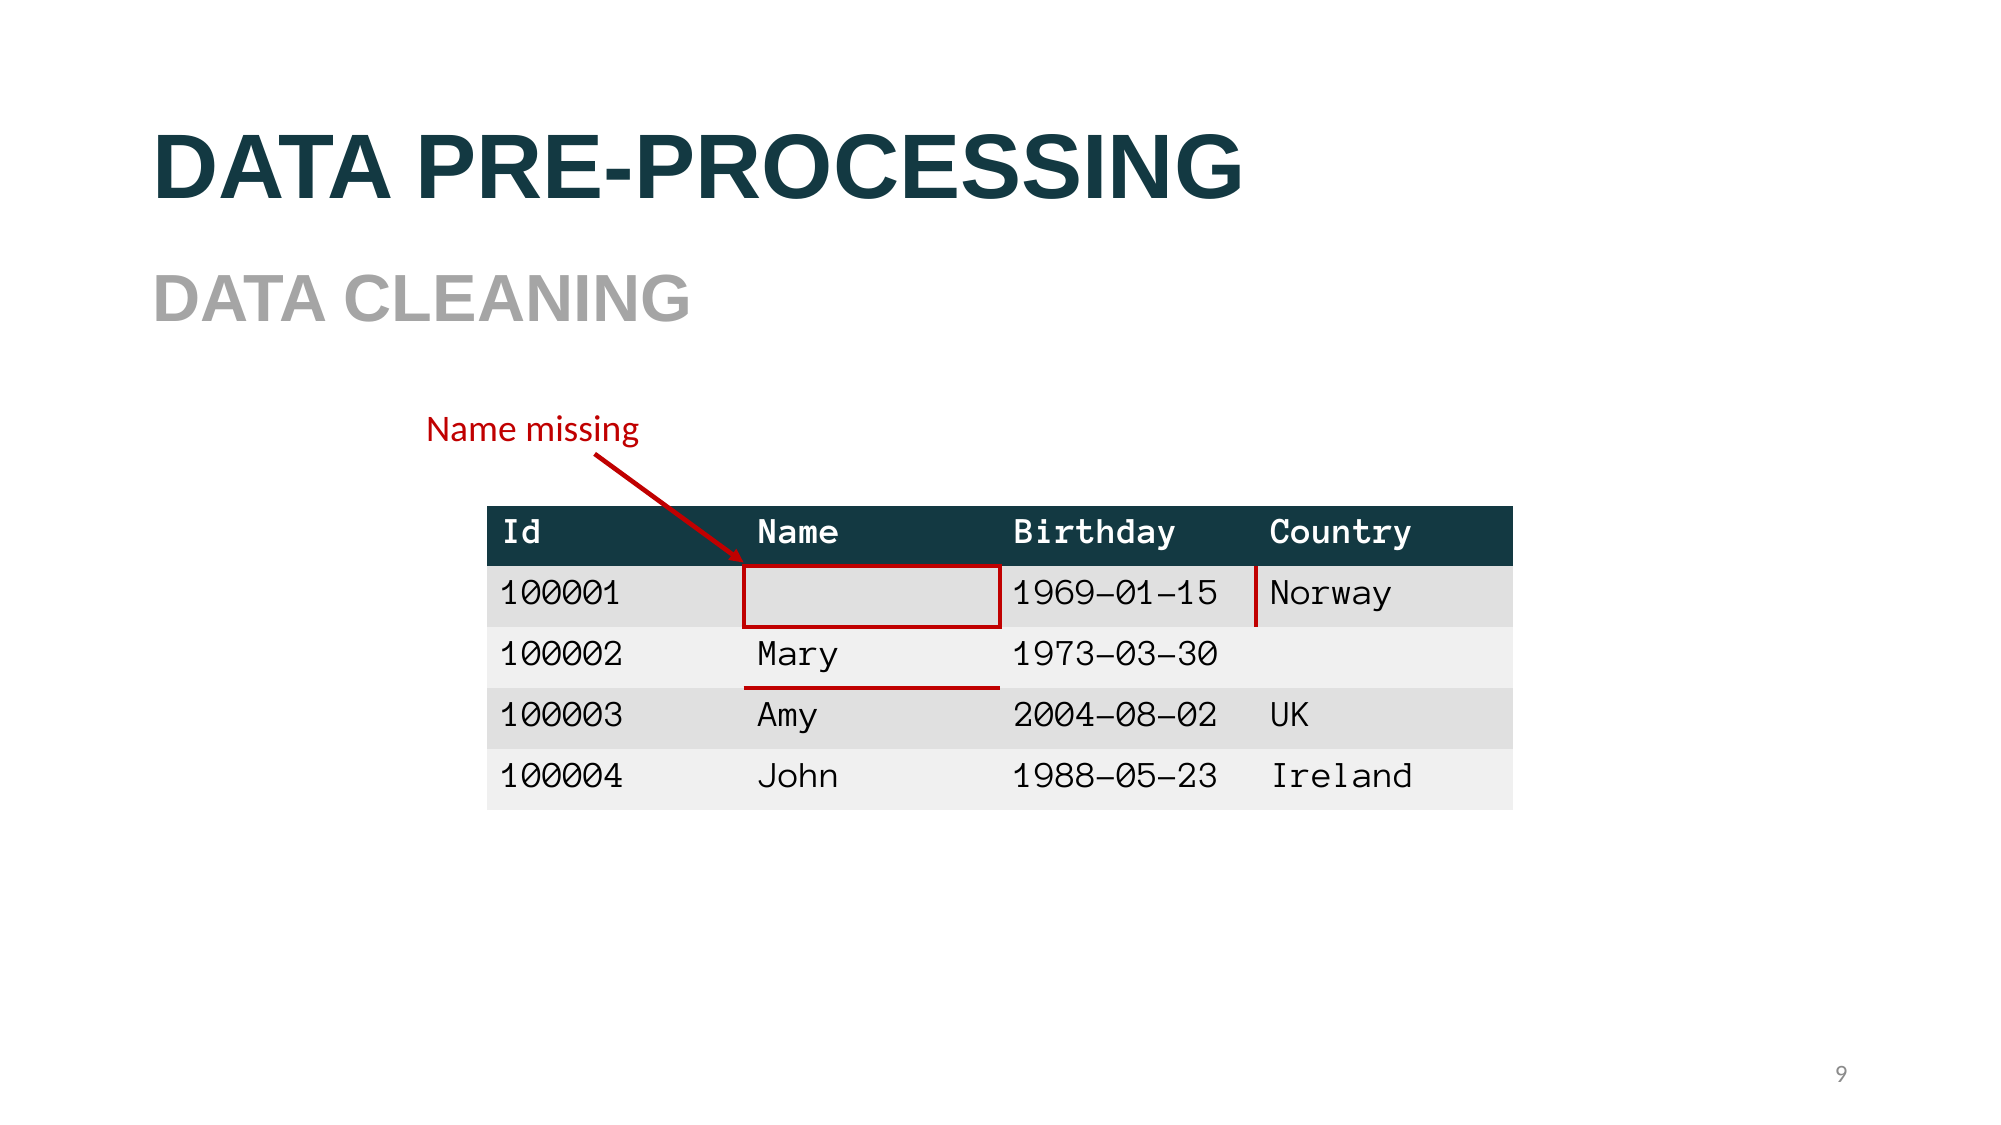

# Data Pre-processing
Data cleaning
Name missing
| Id | Name | Birthday | Country |
| --- | --- | --- | --- |
| 100001 |  | 1969-01-15 | Norway |
| 100002 | Mary | 1973-03-30 |  |
| 100003 | Amy | 2004-08-02 | UK |
| 100004 | John | 1988-05-23 | Ireland |
9